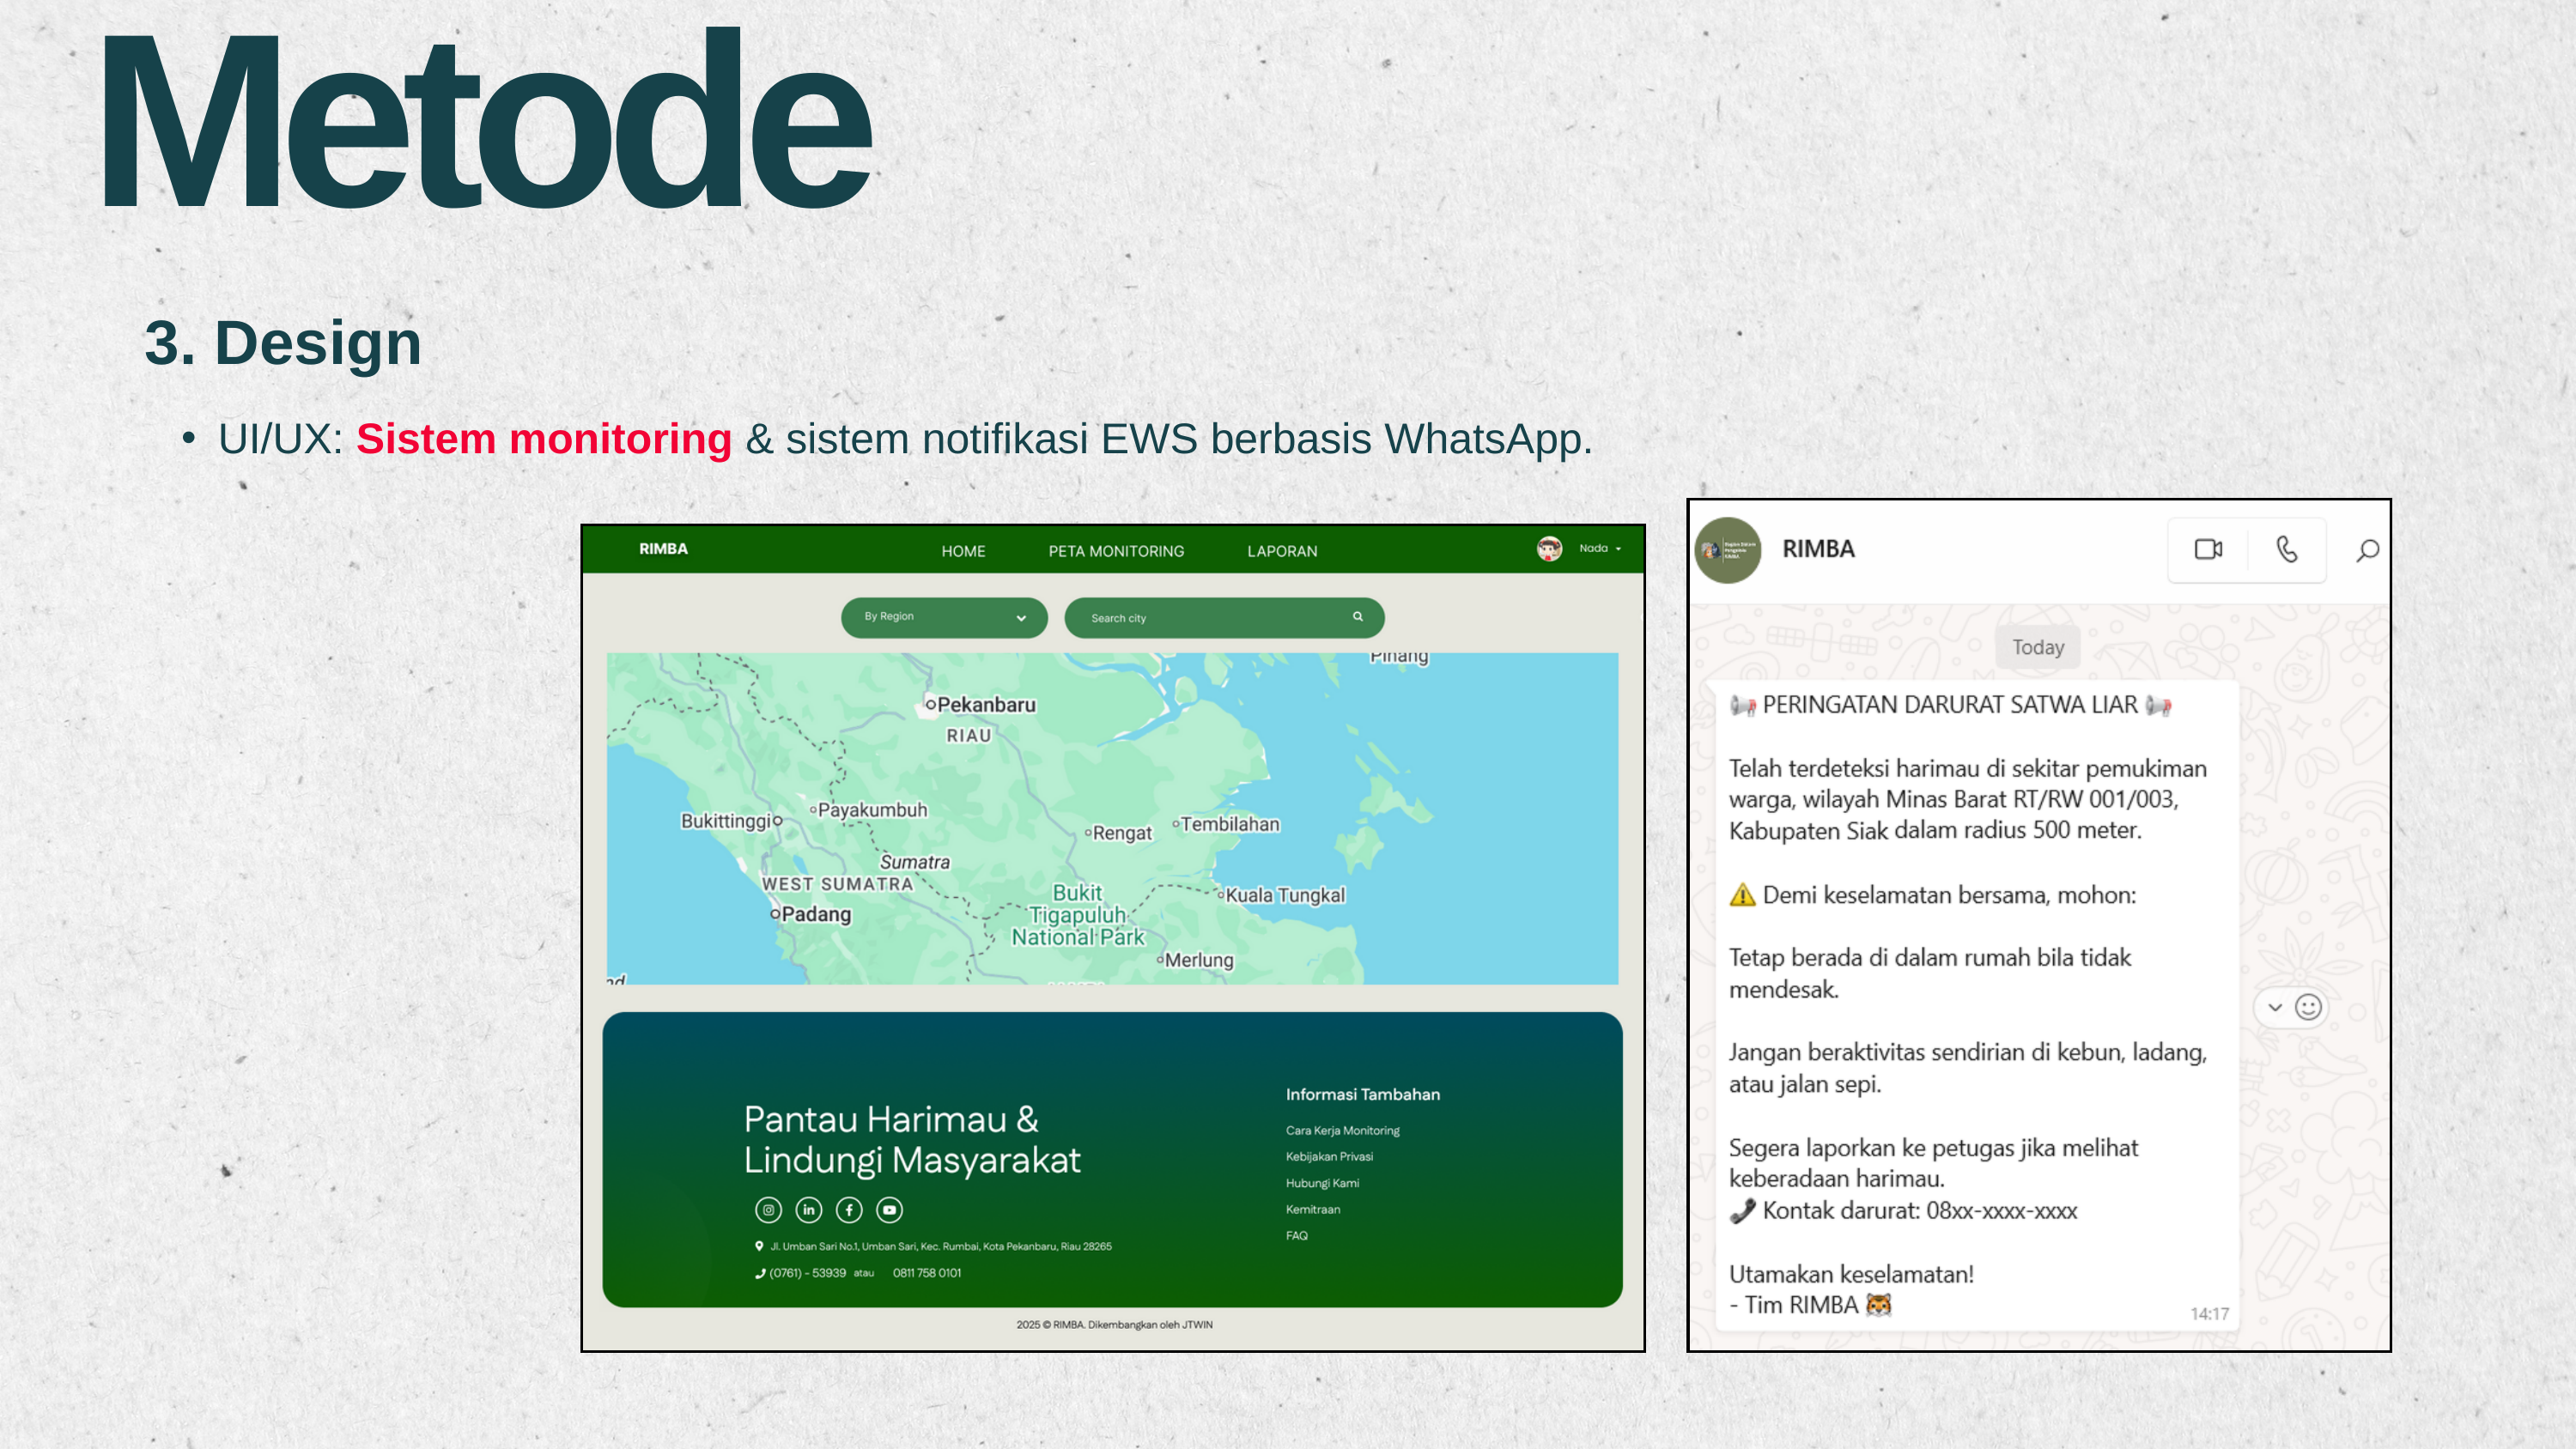

Metode
3. Design
UI/UX: Sistem monitoring & sistem notifikasi EWS berbasis WhatsApp.